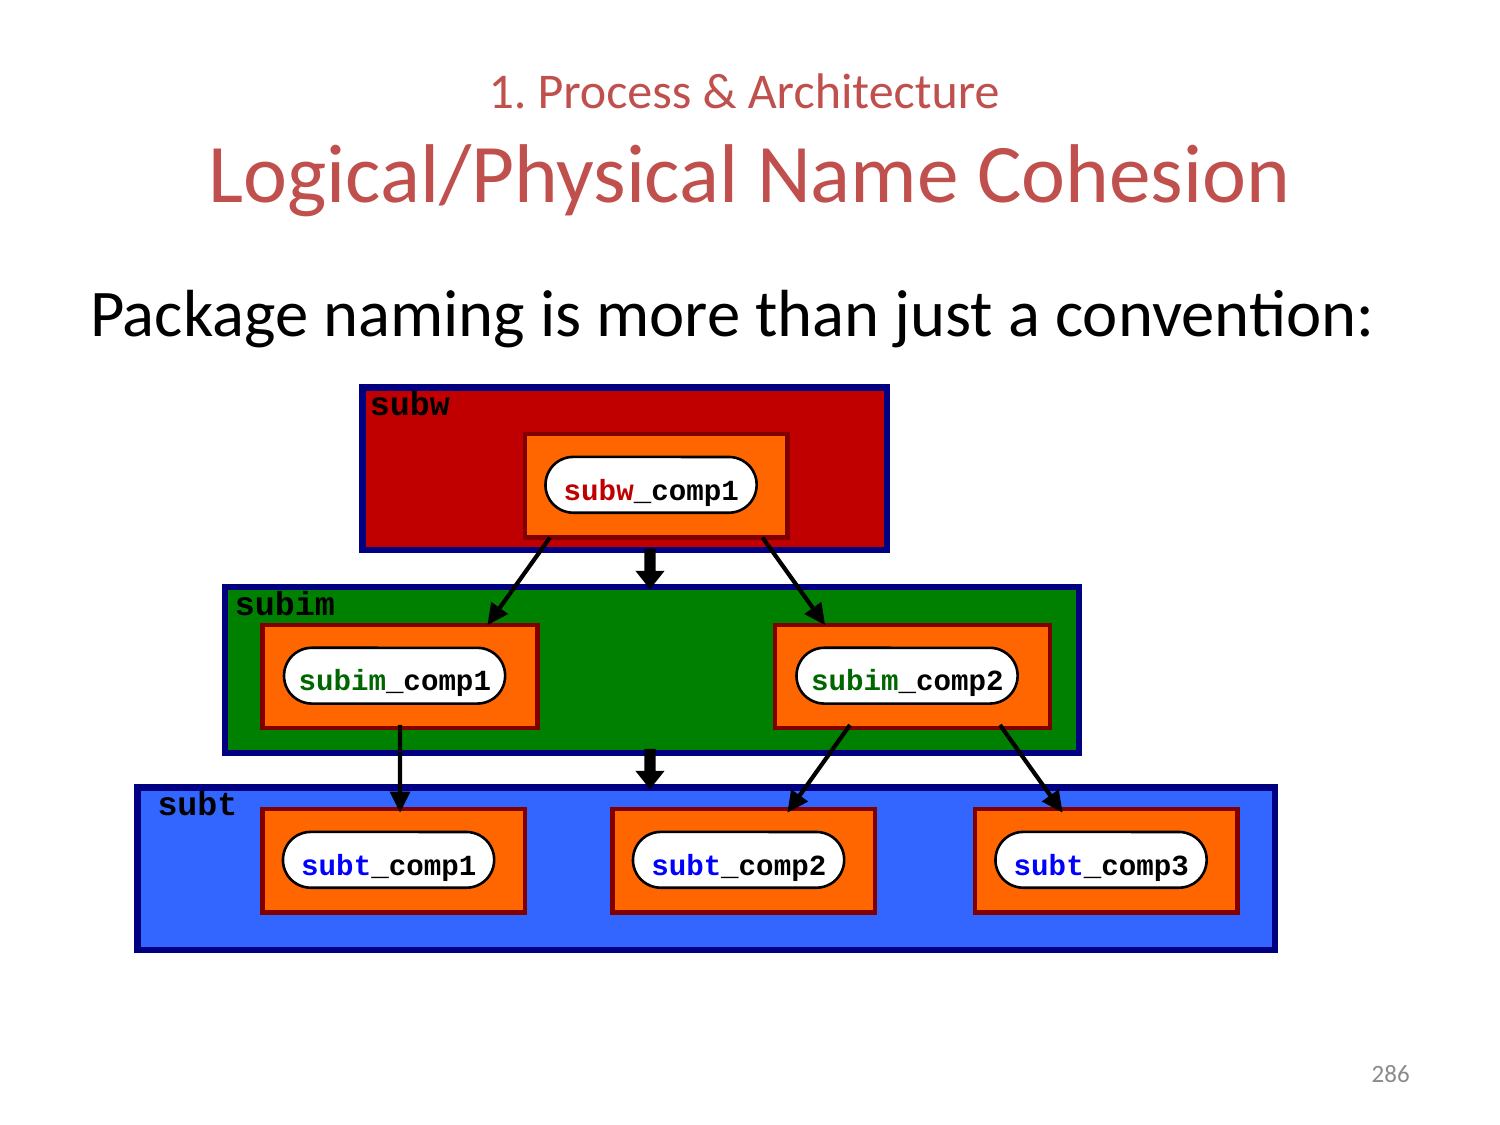

# 1. Process & Architecture Logical/Physical Name Cohesion
Package naming is more than just a convention:
subw

subw_comp1

subim

subim_comp1
subim_comp2

subt

subt_comp1
subt_comp2
subt_comp3
286